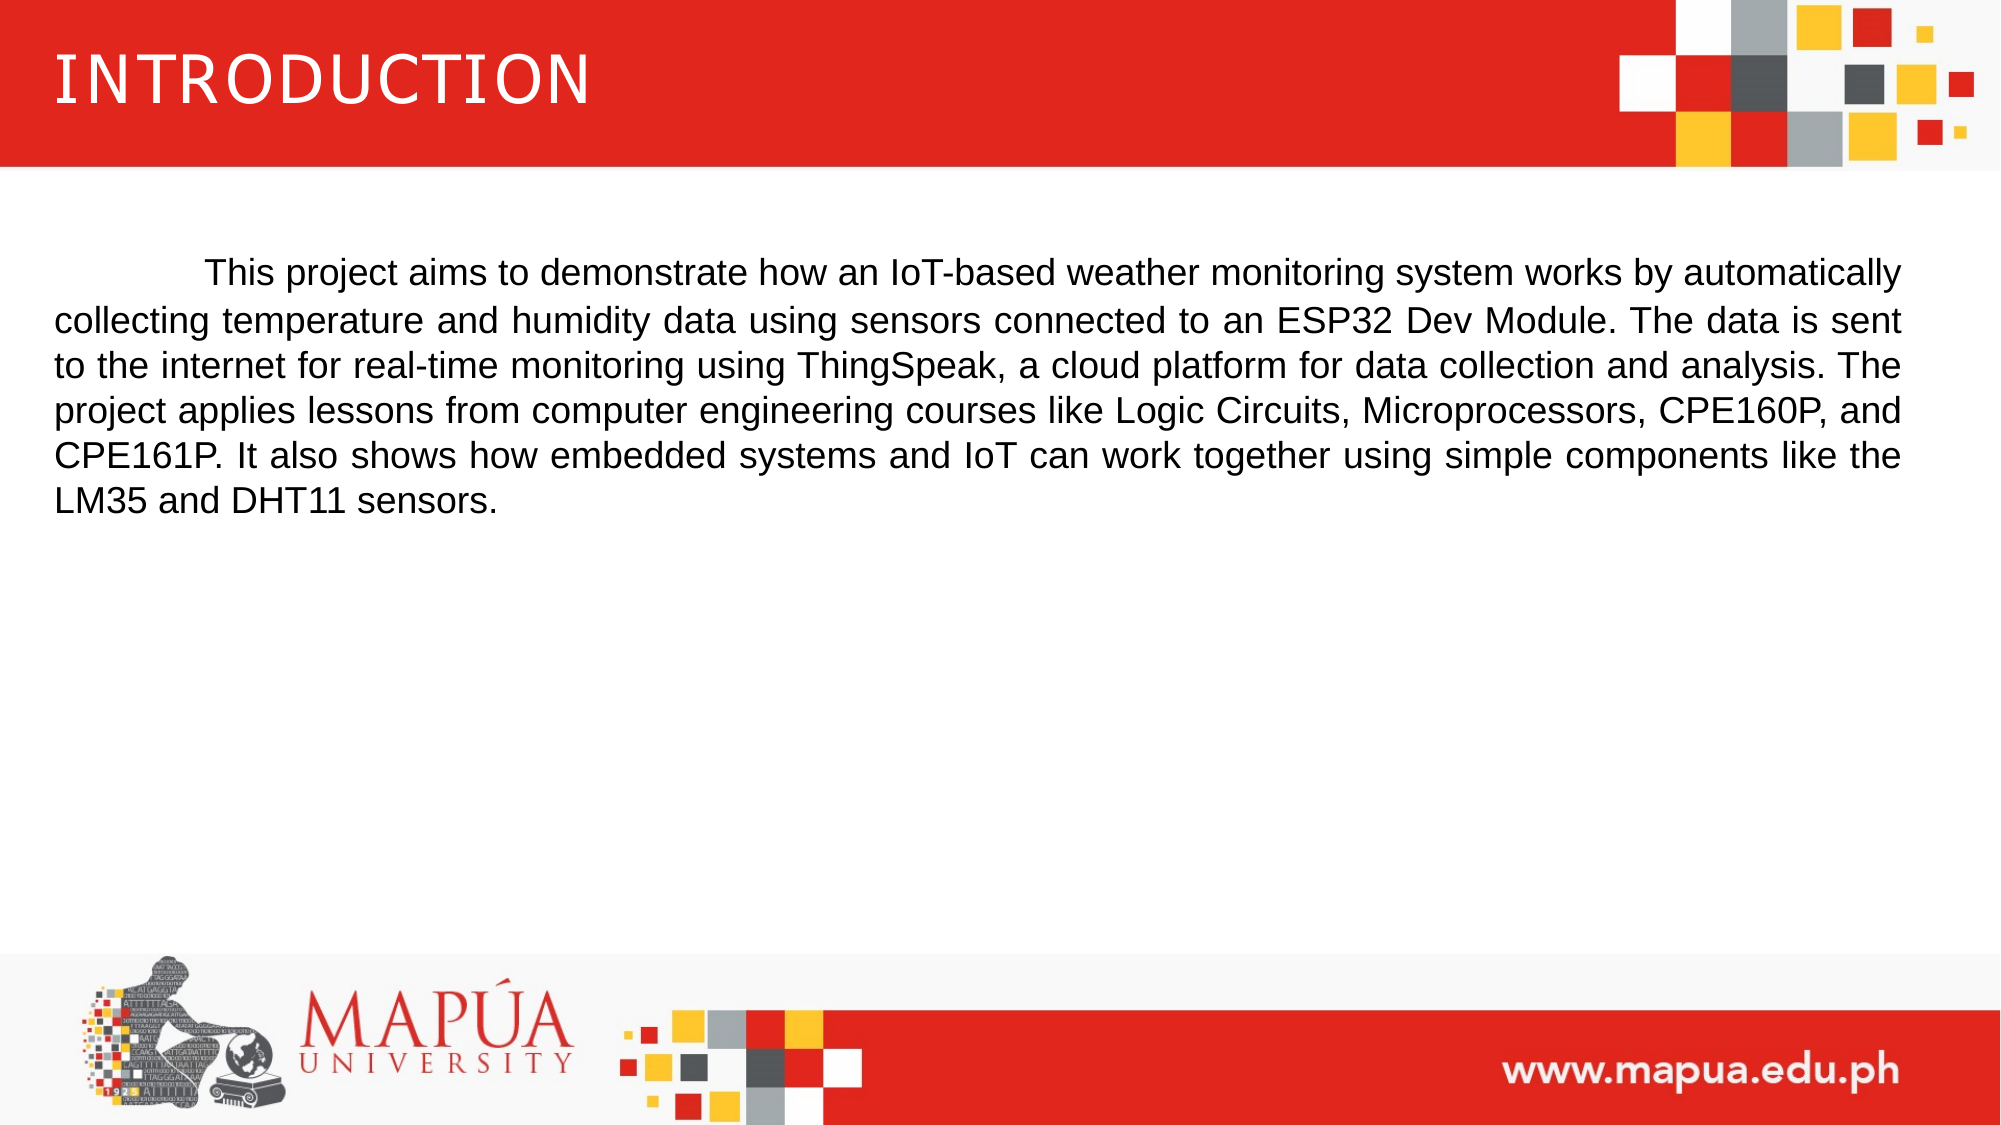

# INTRODUCTION

	This project aims to demonstrate how an IoT-based weather monitoring system works by automatically collecting temperature and humidity data using sensors connected to an ESP32 Dev Module. The data is sent to the internet for real-time monitoring using ThingSpeak, a cloud platform for data collection and analysis. The project applies lessons from computer engineering courses like Logic Circuits, Microprocessors, CPE160P, and CPE161P. It also shows how embedded systems and IoT can work together using simple components like the LM35 and DHT11 sensors.